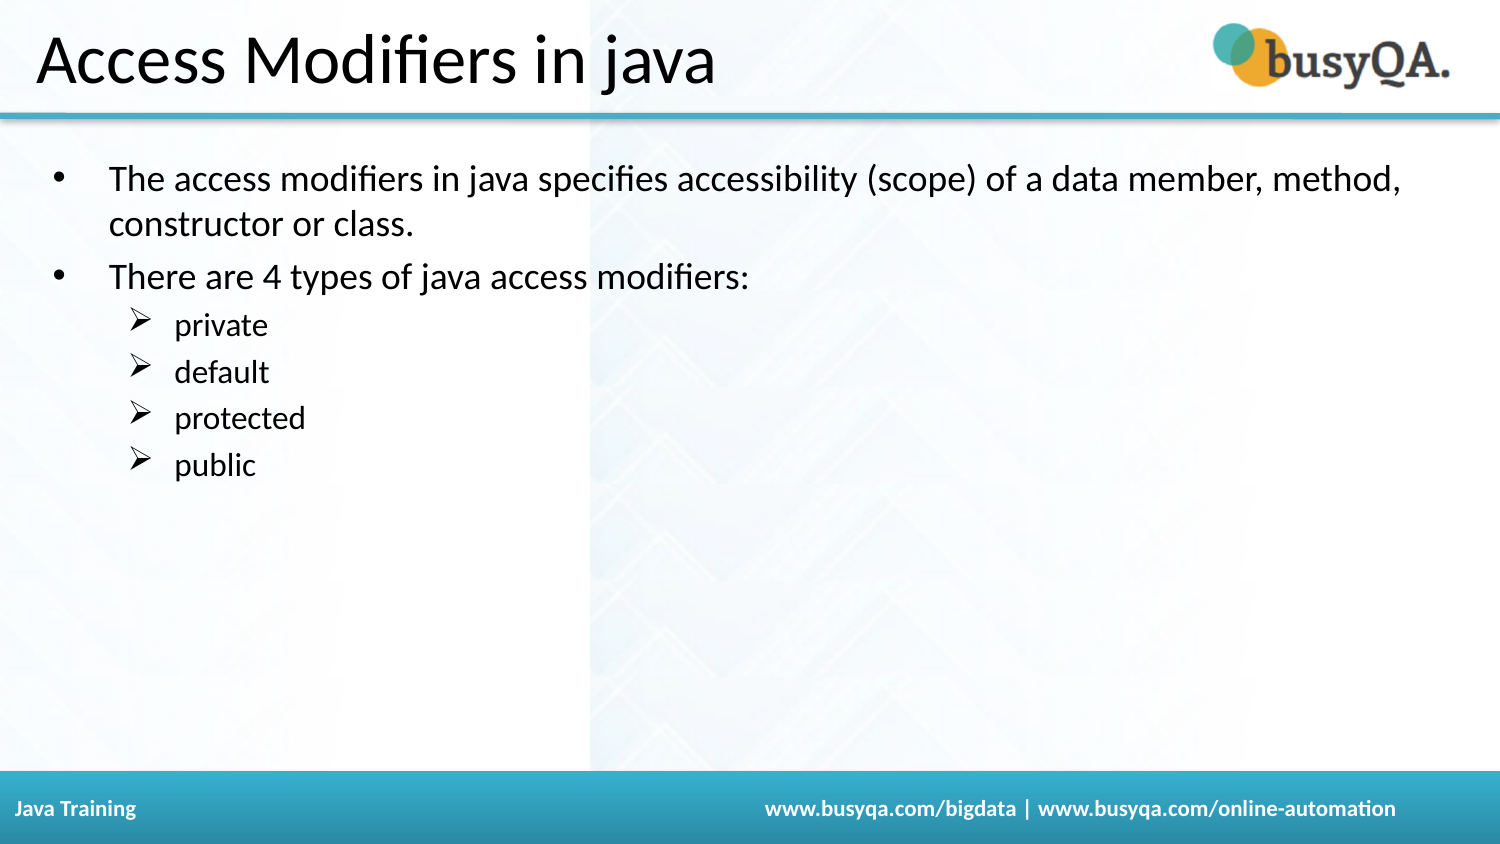

# Access Modifiers in java
The access modifiers in java specifies accessibility (scope) of a data member, method, constructor or class.
There are 4 types of java access modifiers:
private
default
protected
public

87